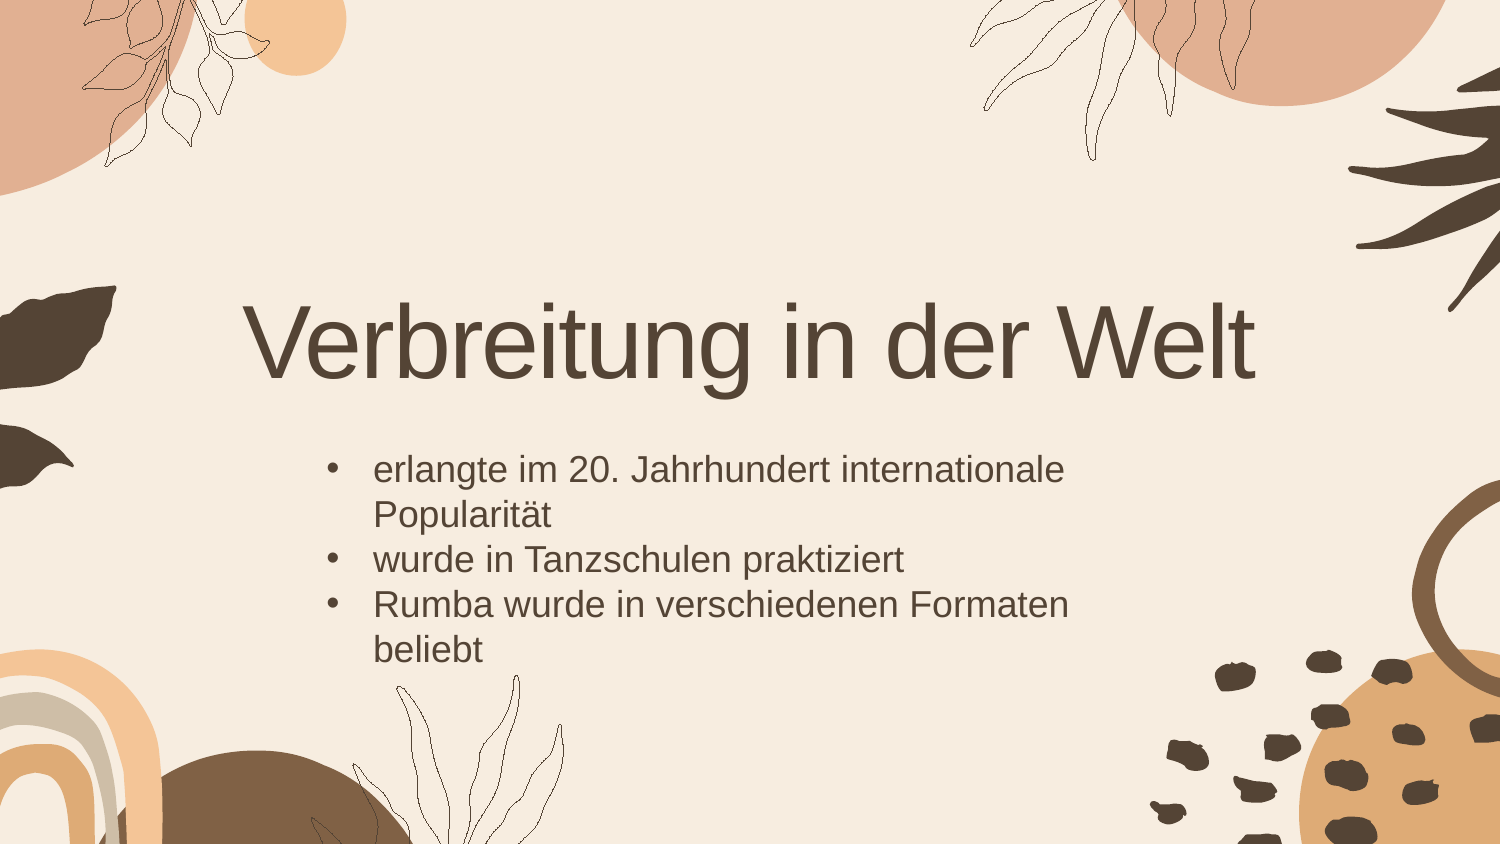

Verbreitung in der Welt
erlangte im 20. Jahrhundert internationale Popularität
wurde in Tanzschulen praktiziert
Rumba wurde in verschiedenen Formaten beliebt